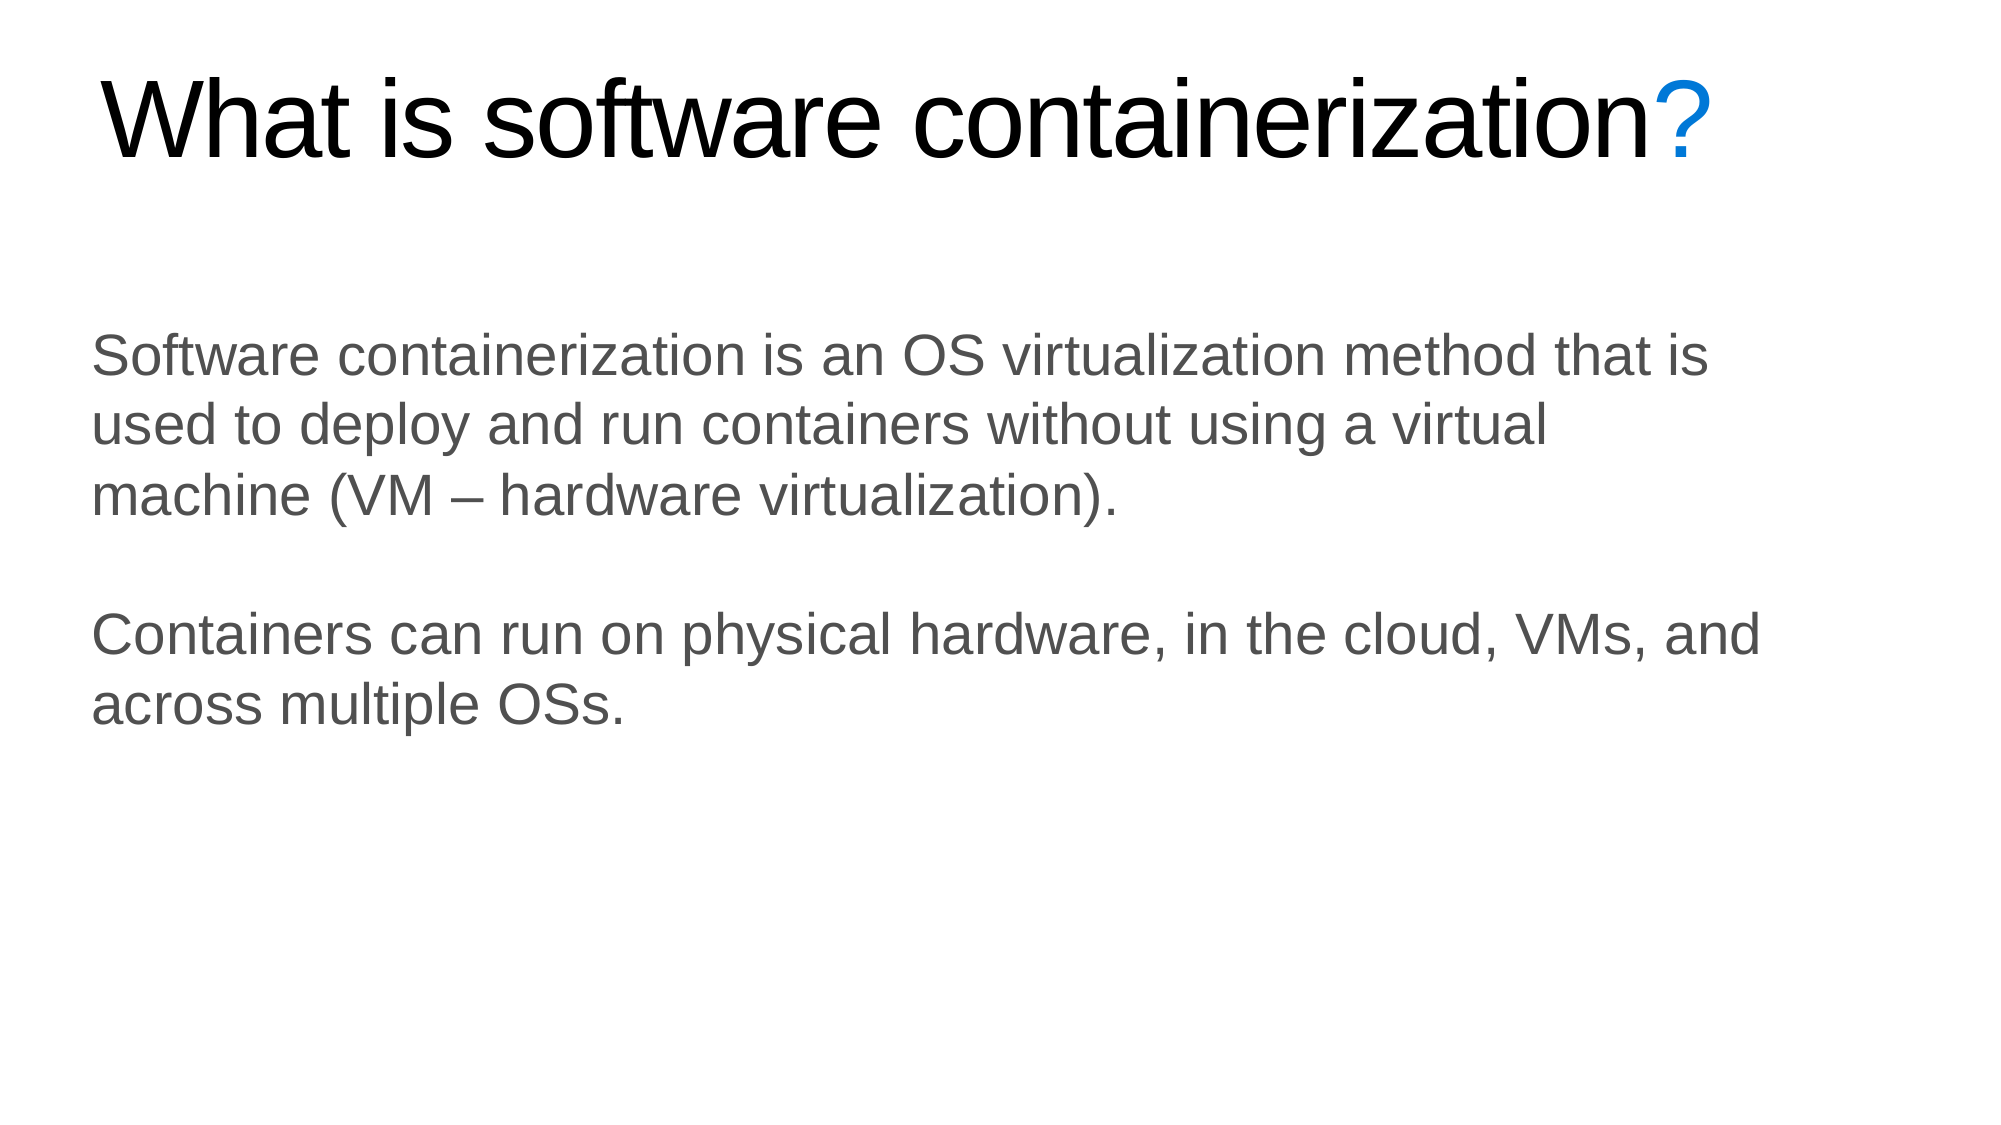

# What is software containerization?

Software containerization is an OS virtualization method that is used to deploy and run containers without using a virtual machine (VM – hardware virtualization).

Containers can run on physical hardware, in the cloud, VMs, and across multiple OSs.